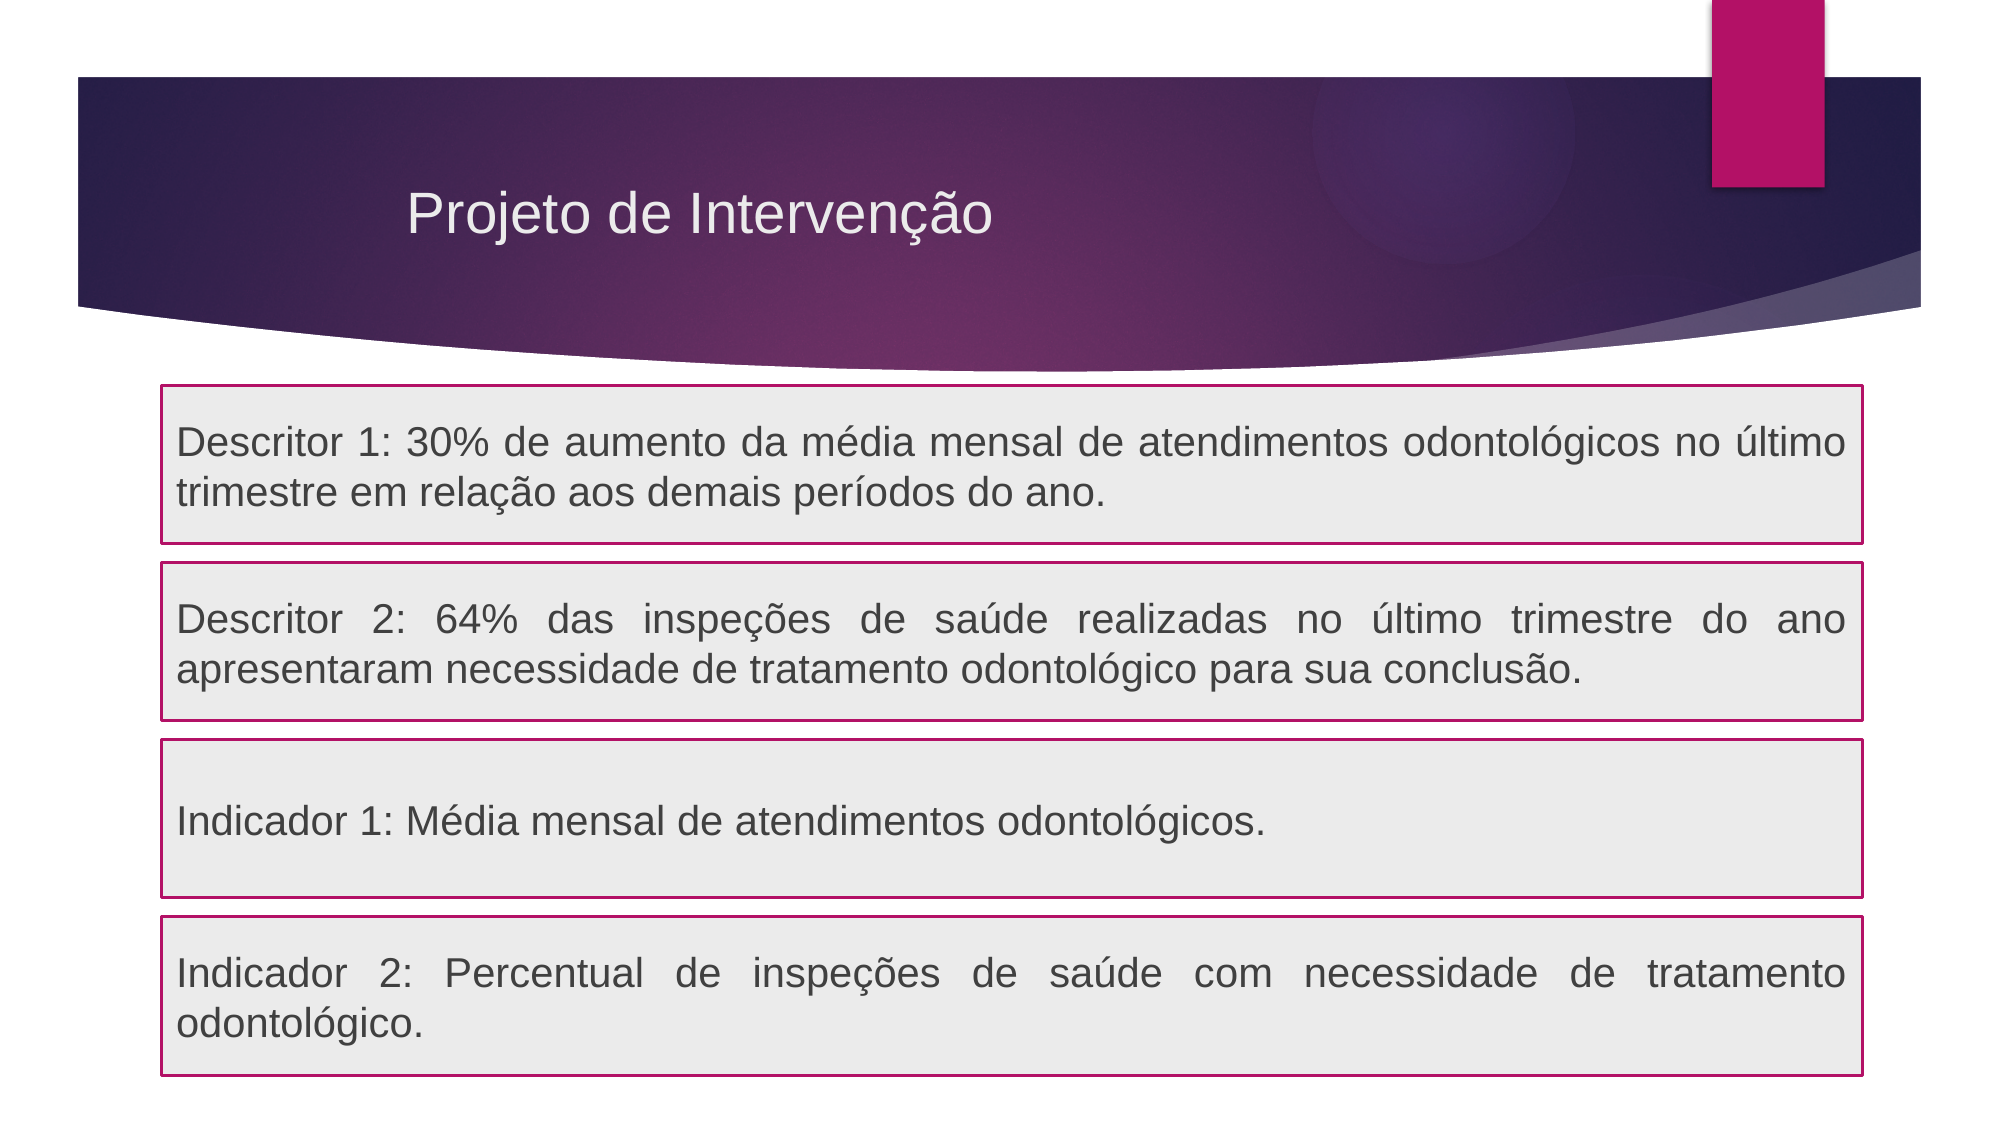

# Projeto de Intervenção
Descritor 1: 30% de aumento da média mensal de atendimentos odontológicos no último trimestre em relação aos demais períodos do ano.
Descritor 2: 64% das inspeções de saúde realizadas no último trimestre do ano apresentaram necessidade de tratamento odontológico para sua conclusão.
Indicador 1: Média mensal de atendimentos odontológicos.
Indicador 2: Percentual de inspeções de saúde com necessidade de tratamento odontológico.